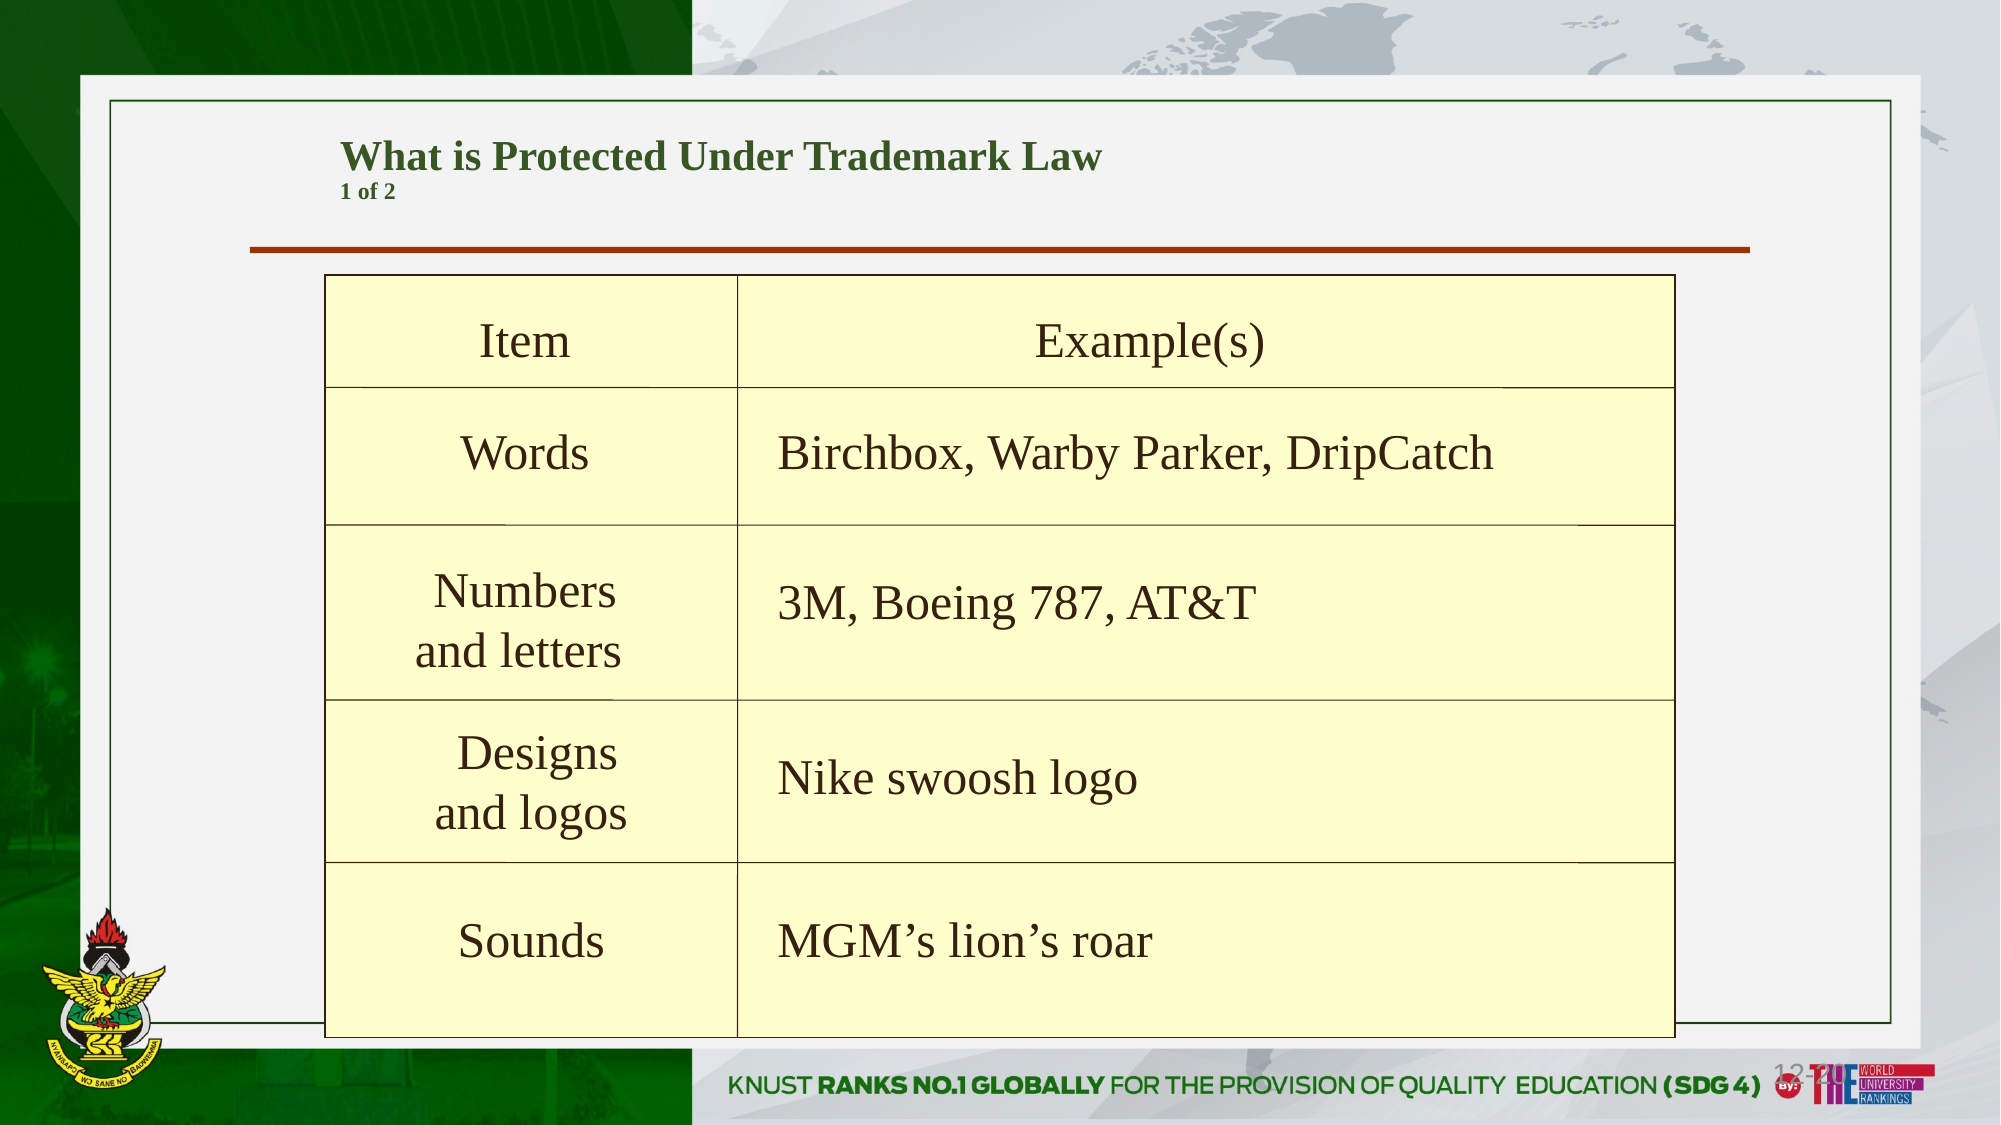

# What is Protected Under Trademark Law 1 of 2

Item
Example(s)
Words
Birchbox, Warby Parker, DripCatch
Numbers and letters
3M, Boeing 787, AT&T
Designs and logos
Nike swoosh logo
Sounds
MGM’s lion’s roar
12-20